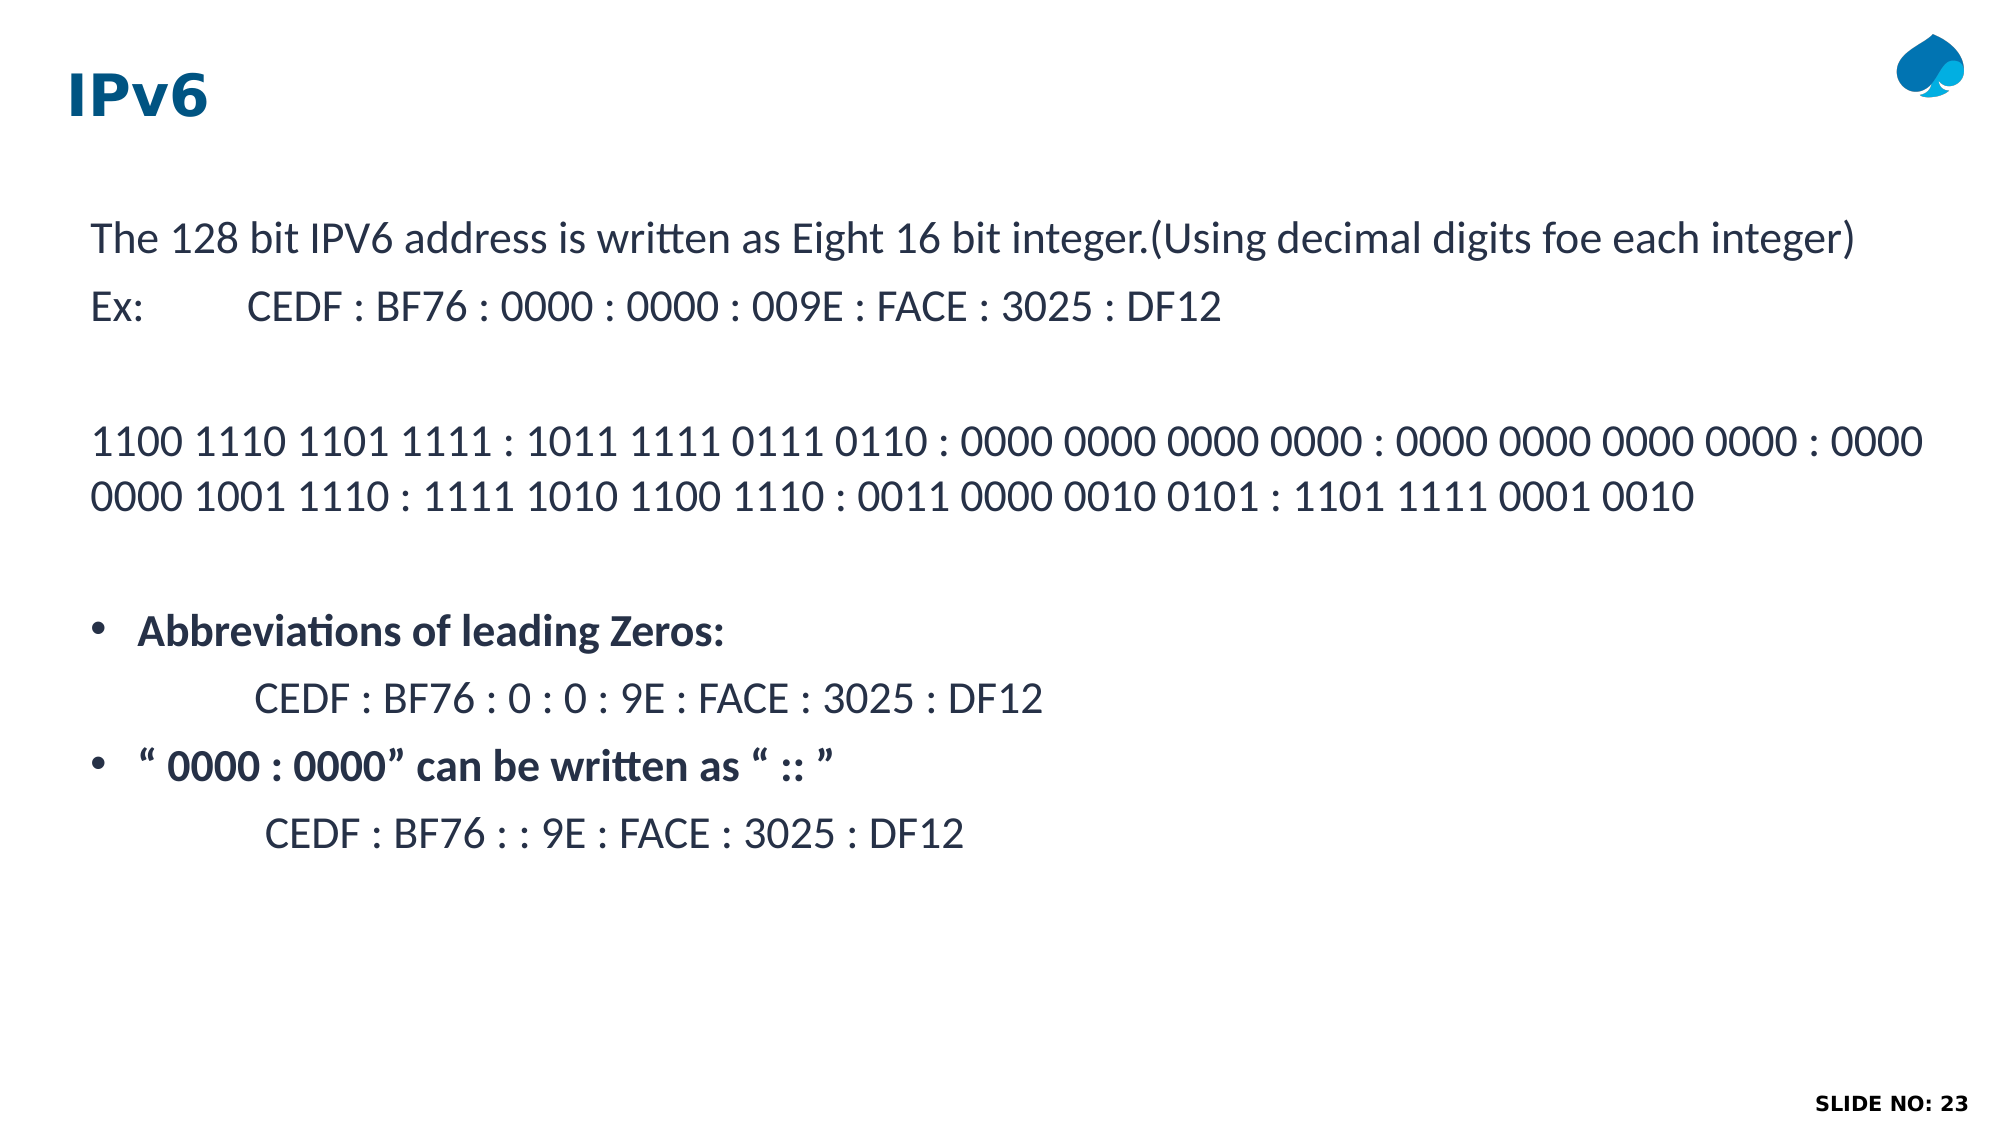

# IPv6
The 128 bit IPV6 address is written as Eight 16 bit integer.(Using decimal digits foe each integer)
Ex:          CEDF : BF76 : 0000 : 0000 : 009E : FACE : 3025 : DF12

1100 1110 1101 1111 : 1011 1111 0111 0110 : 0000 0000 0000 0000 : 0000 0000 0000 0000 : 0000 0000 1001 1110 : 1111 1010 1100 1110 : 0011 0000 0010 0101 : 1101 1111 0001 0010

Abbreviations of leading Zeros:
                CEDF : BF76 : 0 : 0 : 9E : FACE : 3025 : DF12
“ 0000 : 0000” can be written as “ :: ”
                 CEDF : BF76 : : 9E : FACE : 3025 : DF12

SLIDE NO: 23